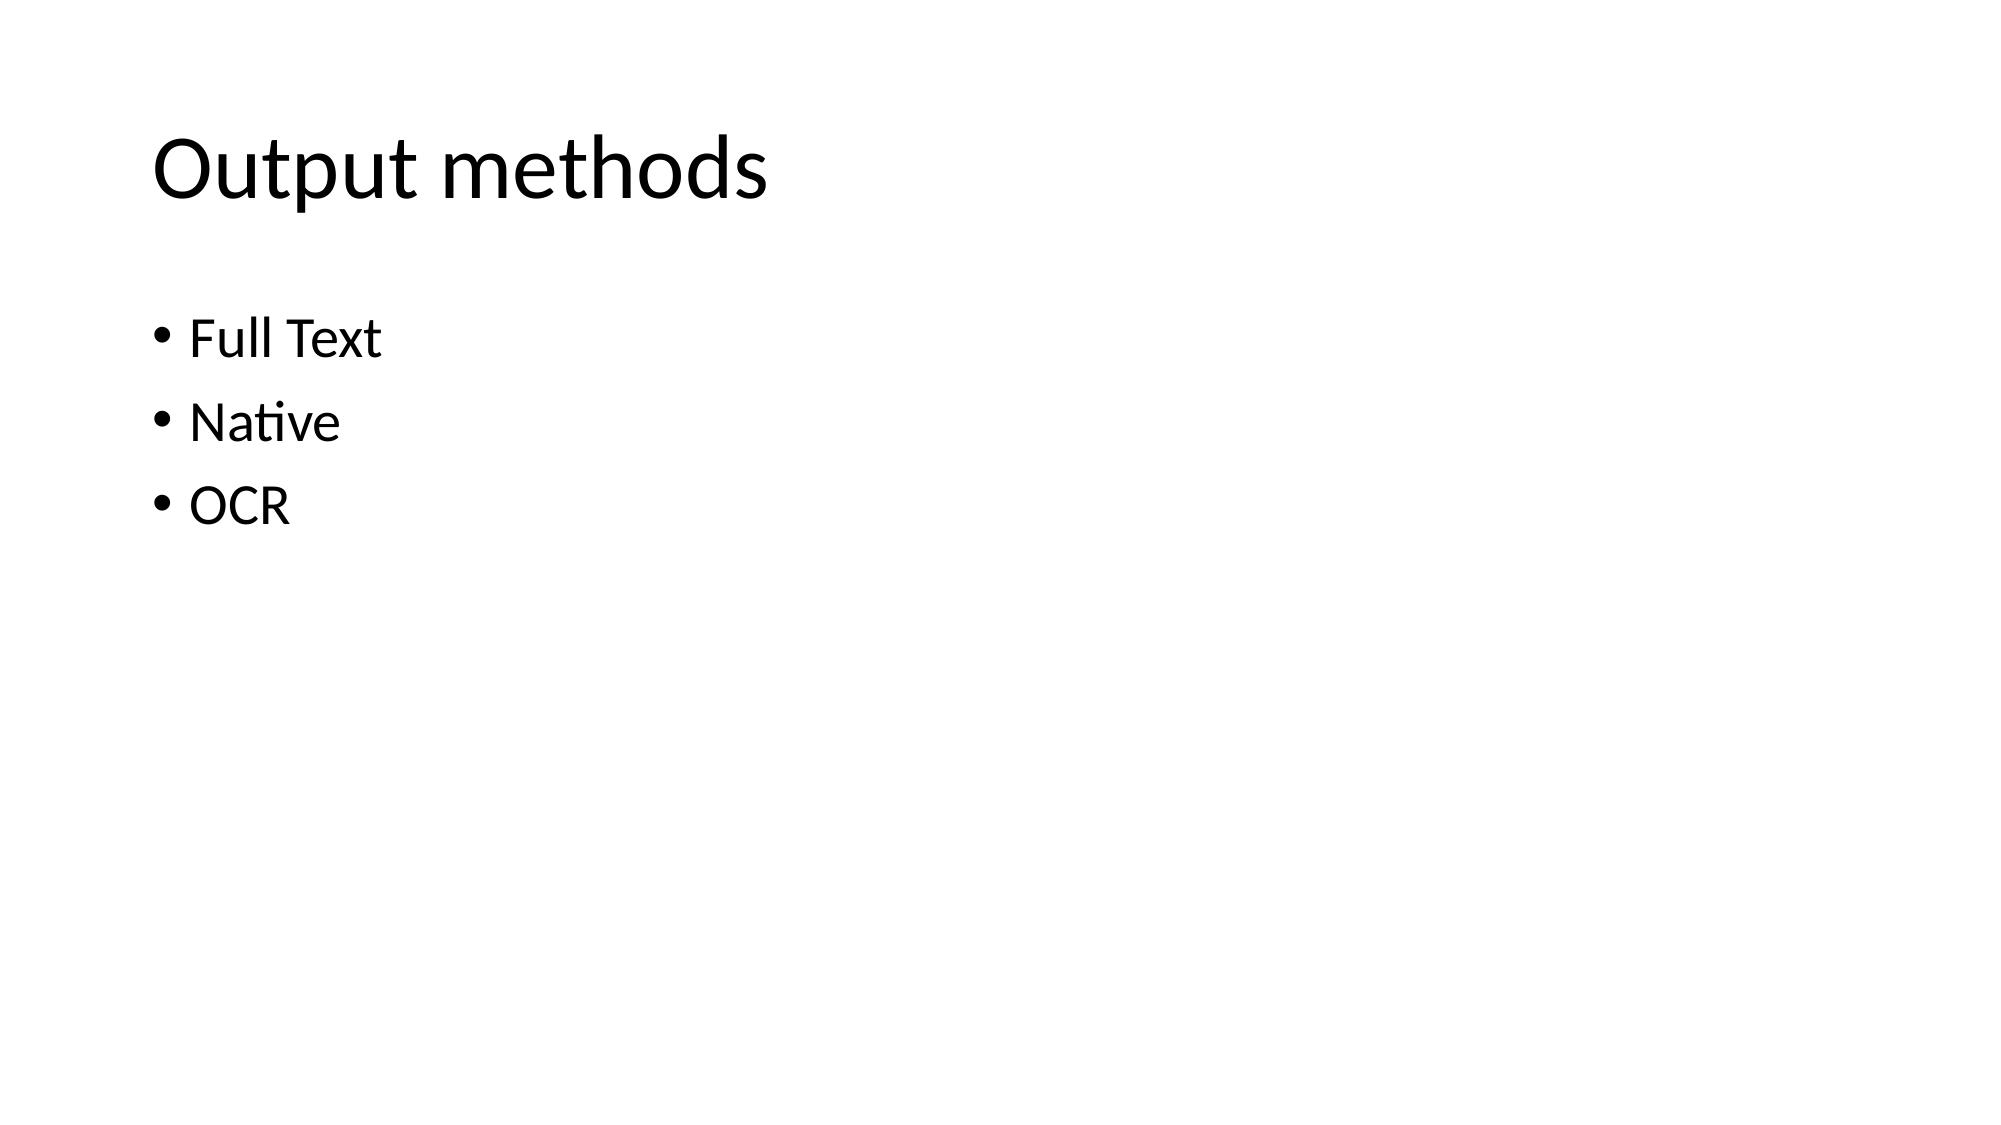

# Output methods
Full Text
Native
OCR